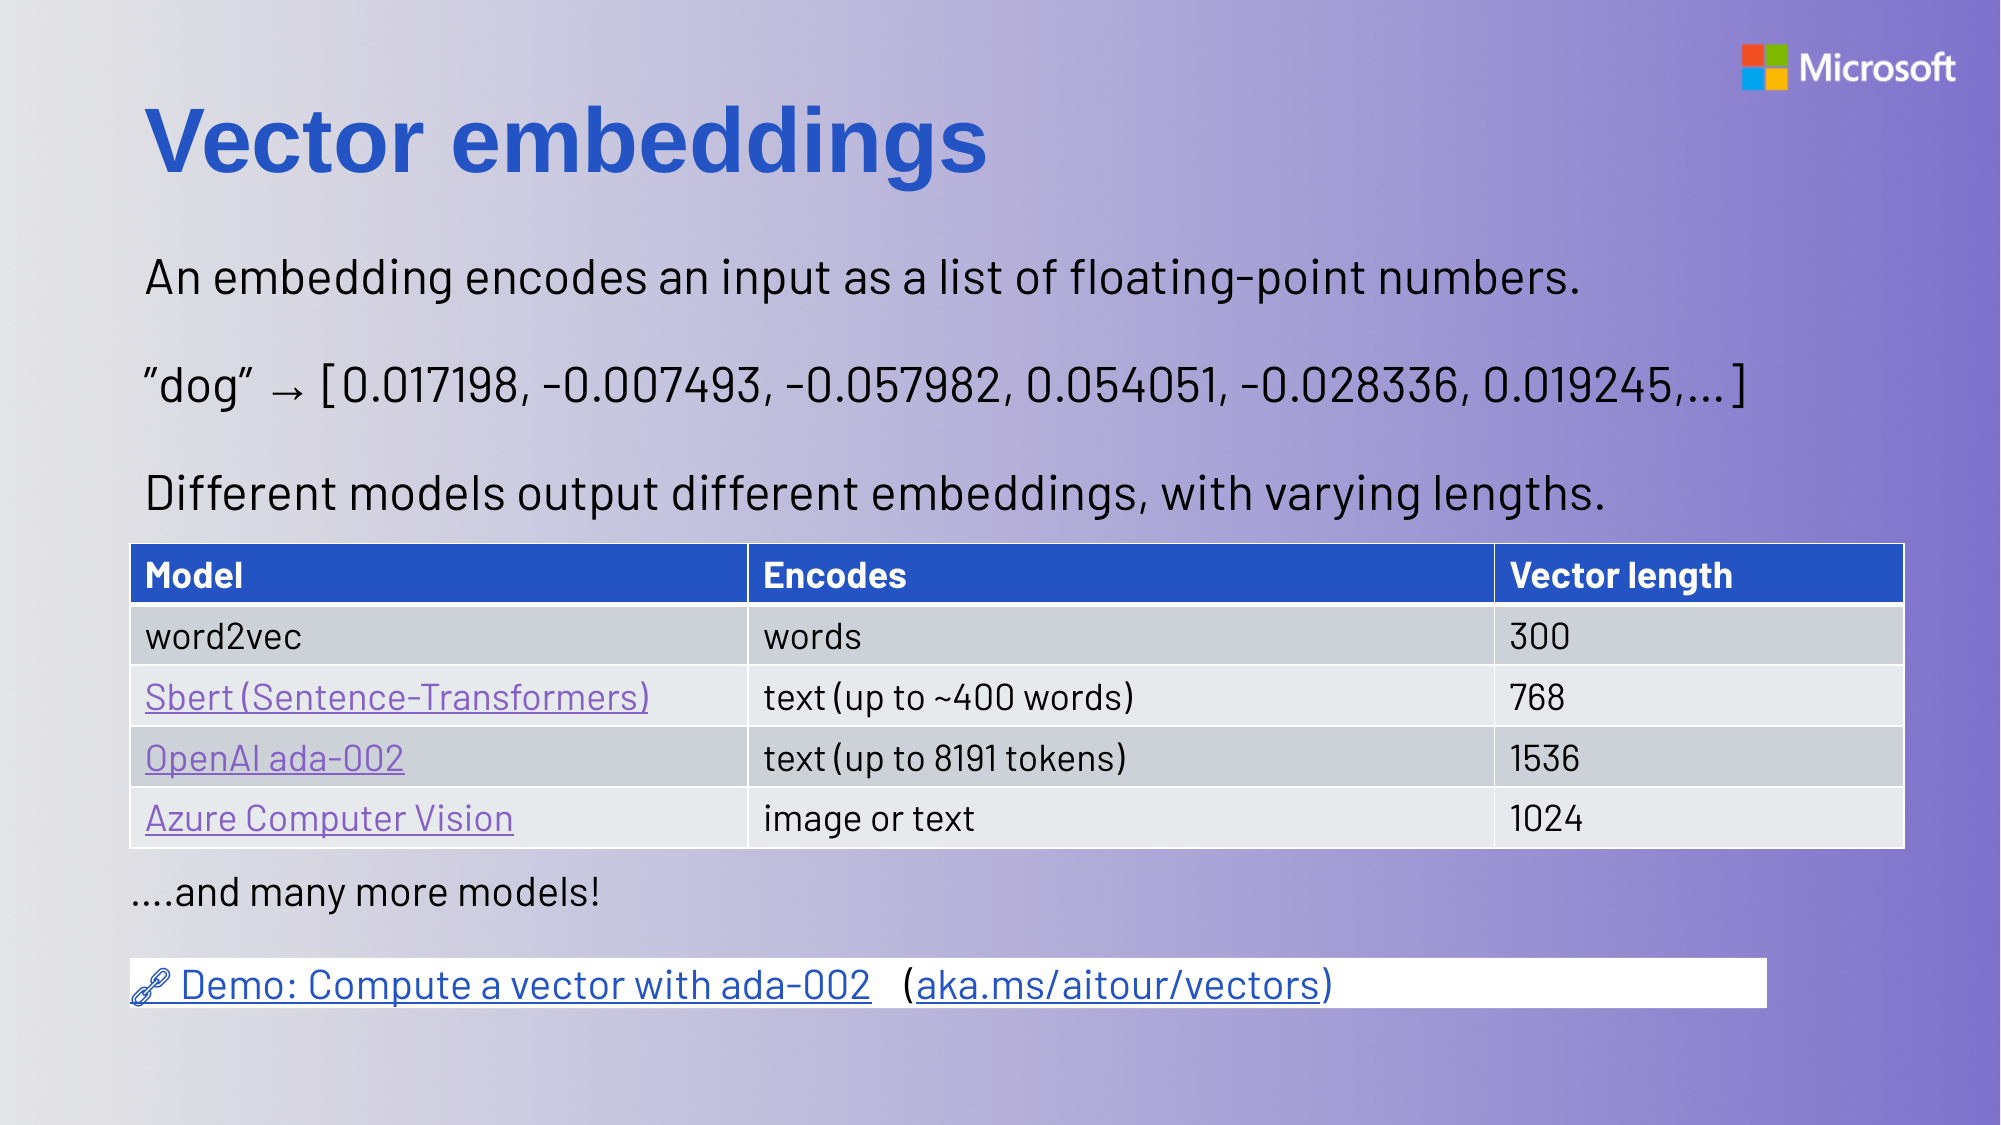

# Vector embeddings
An embedding encodes an input as a list of floating-point numbers.

”dog” → [0.017198, -0.007493, -0.057982, 0.054051, -0.028336, 0.019245,…]

Different models output different embeddings, with varying lengths.
| Model | Encodes | Vector length |
| --- | --- | --- |
| word2vec | words | 300 |
| Sbert (Sentence-Transformers) | text (up to ~400 words) | 768 |
| OpenAI ada-002 | text (up to 8191 tokens) | 1536 |
| Azure Computer Vision | image or text | 1024 |
….and many more models!
🔗 Demo: Compute a vector with ada-002    (aka.ms/aitour/vectors)